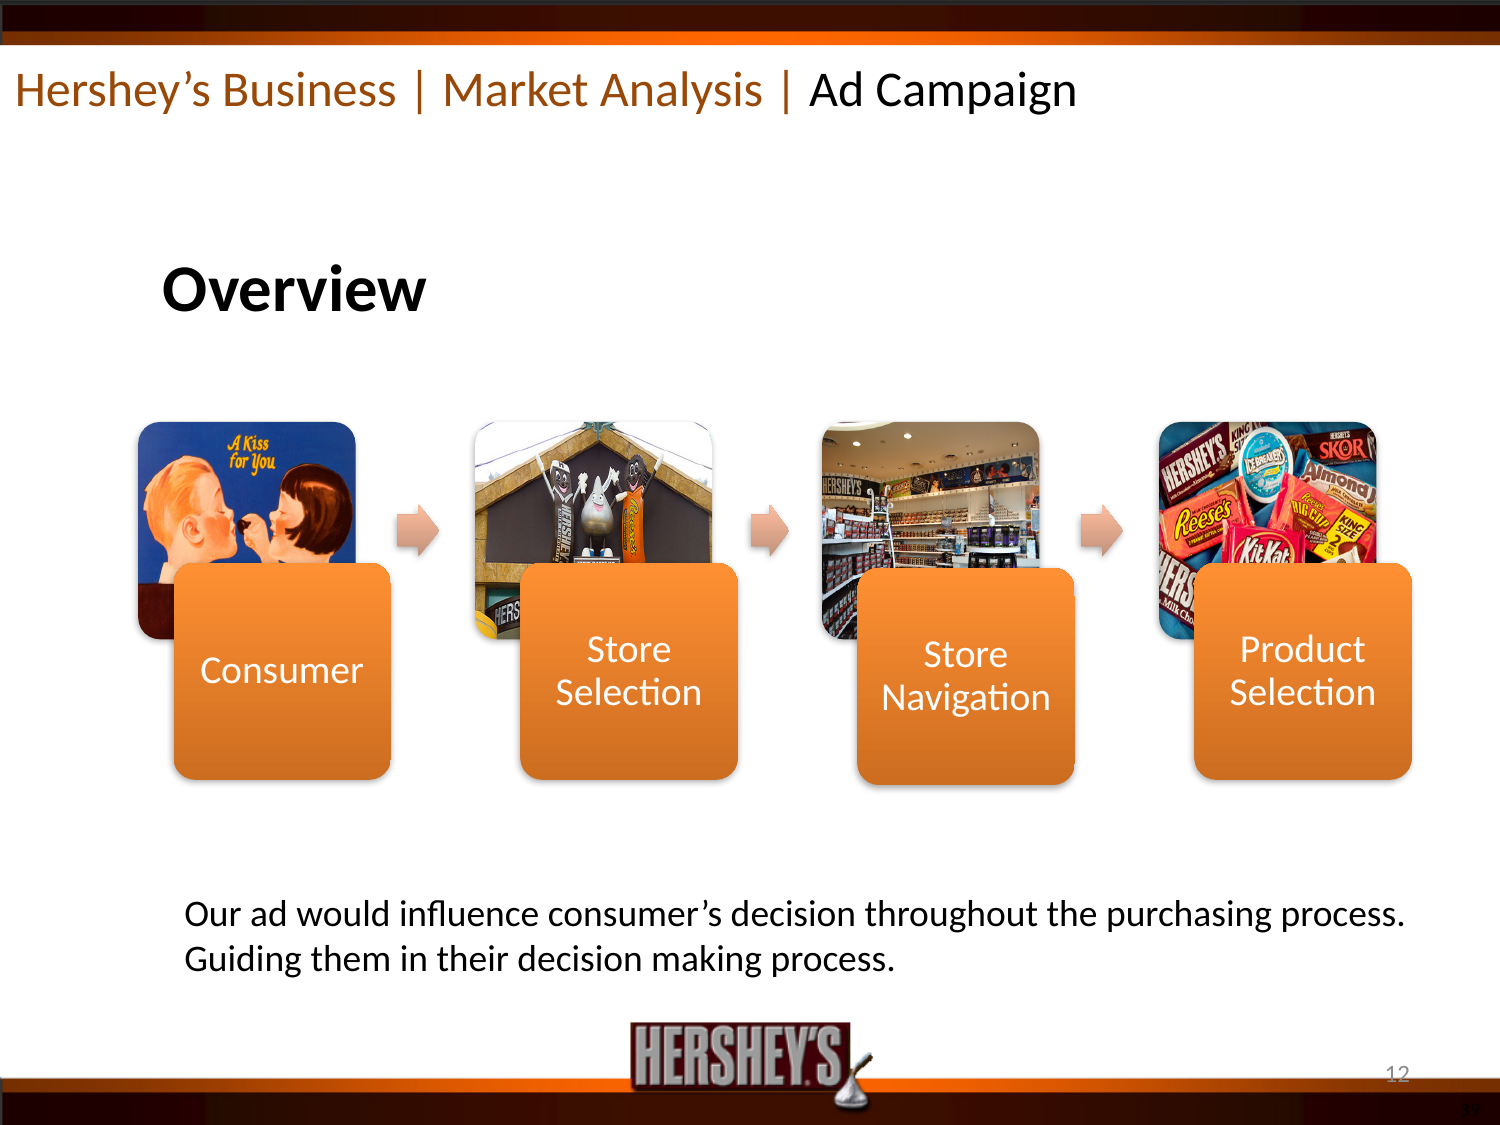

Hershey’s Business | Market Analysis | Ad Campaign

Consumer

Store Selection

Store Navigation

Product Selection
Overview
Our ad would influence consumer’s decision throughout the purchasing process.
Guiding them in their decision making process.
12